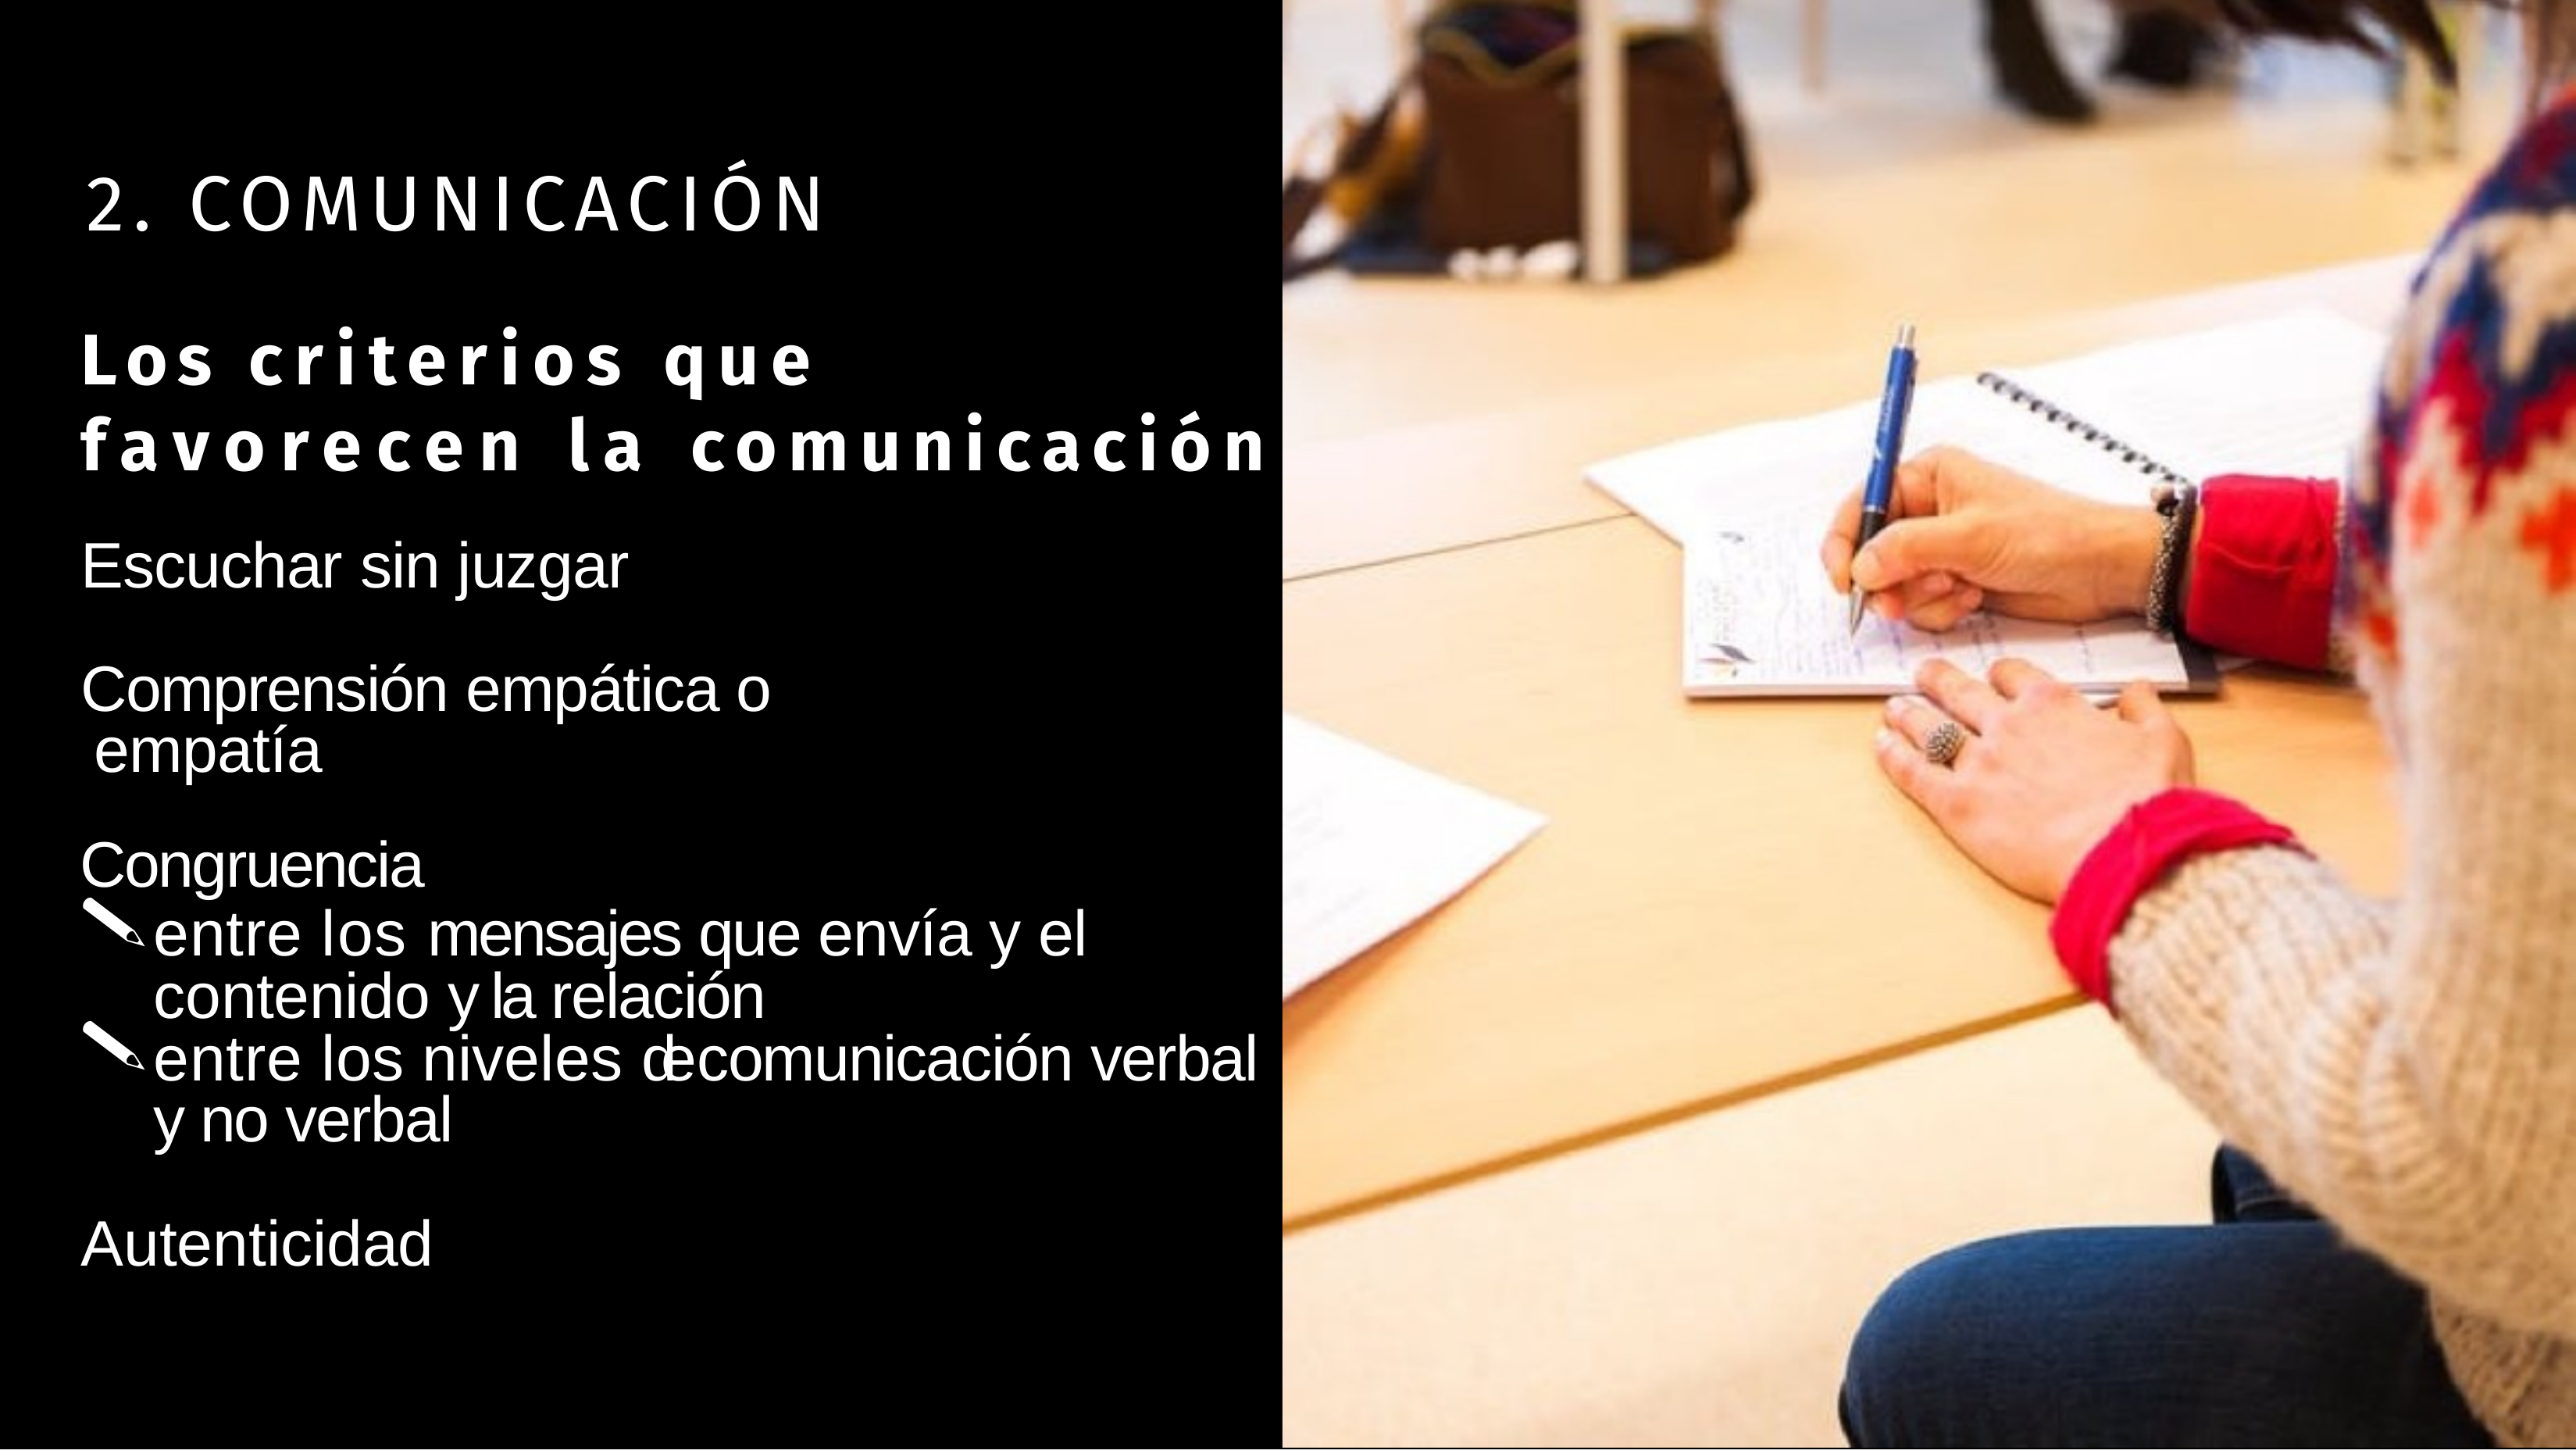

2. COMUNICACIÓN
Los criterios que favorecen la comunicación
Escuchar sin juzgar
Comprensión empática o empatía
Congruencia
entre los mensajes que envía y el contenido y la relación
entre los niveles de comunicación verbal y no verbal
Autenticidad